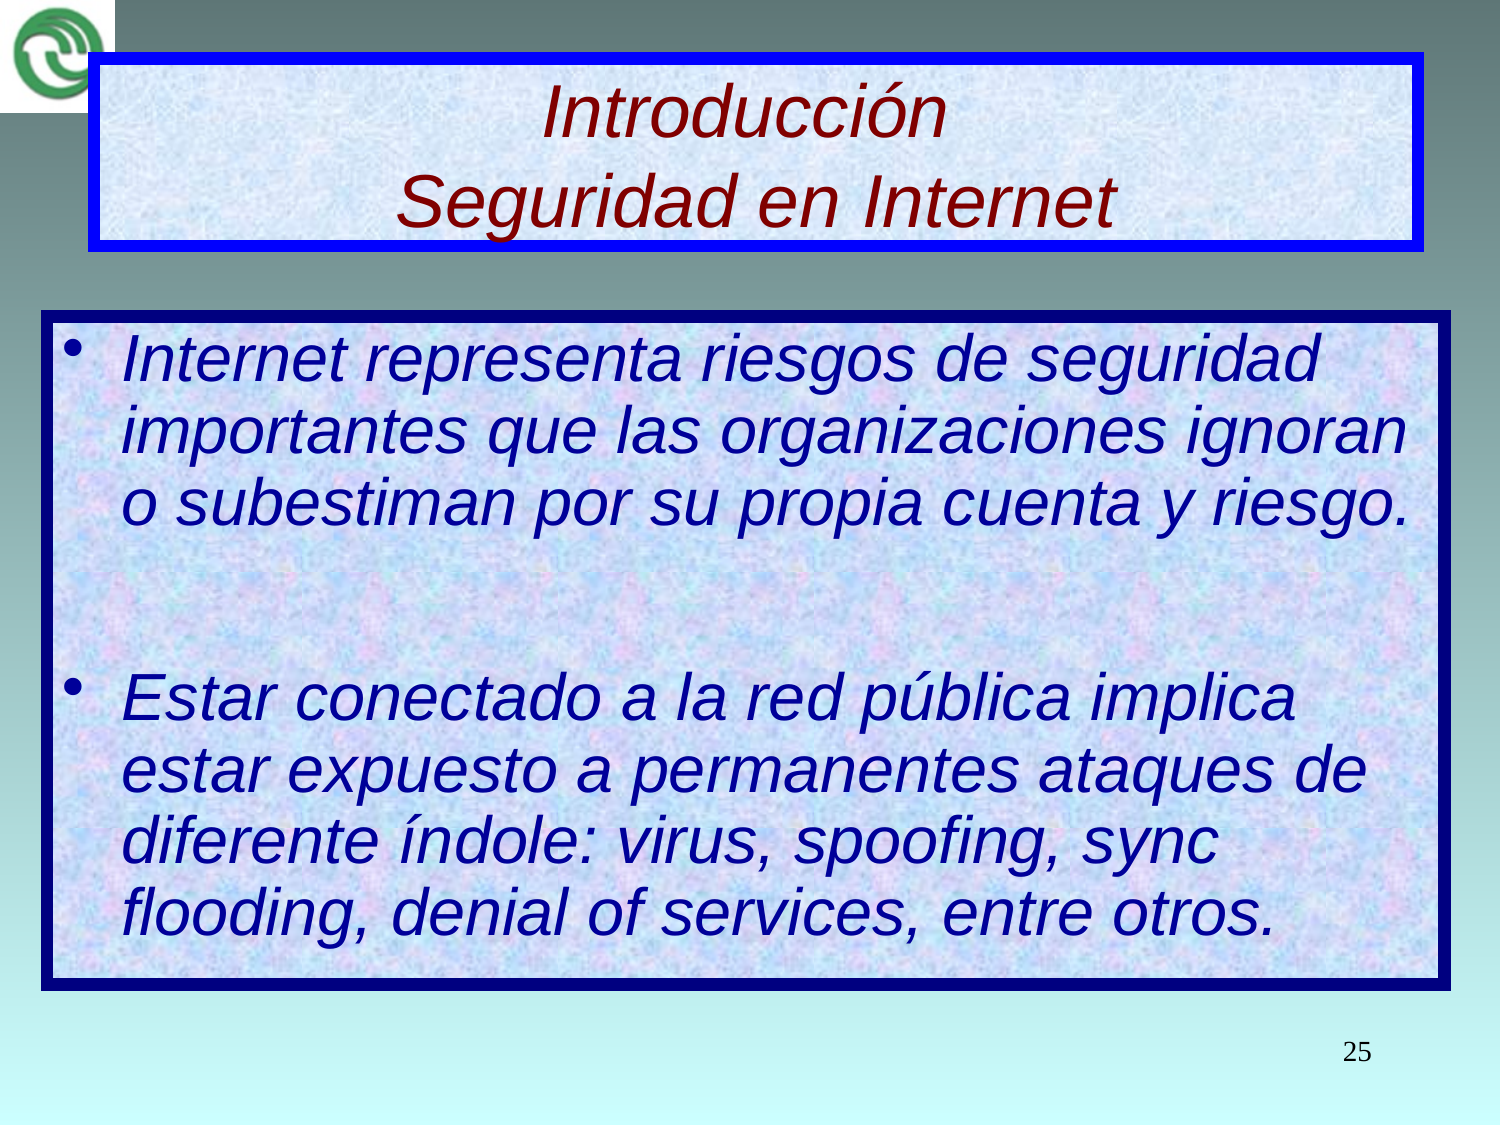

# Introducción Seguridad en Internet
Internet representa riesgos de seguridad importantes que las organizaciones ignoran o subestiman por su propia cuenta y riesgo.

Estar conectado a la red pública implica estar expuesto a permanentes ataques de diferente índole: virus, spoofing, sync flooding, denial of services, entre otros.

25